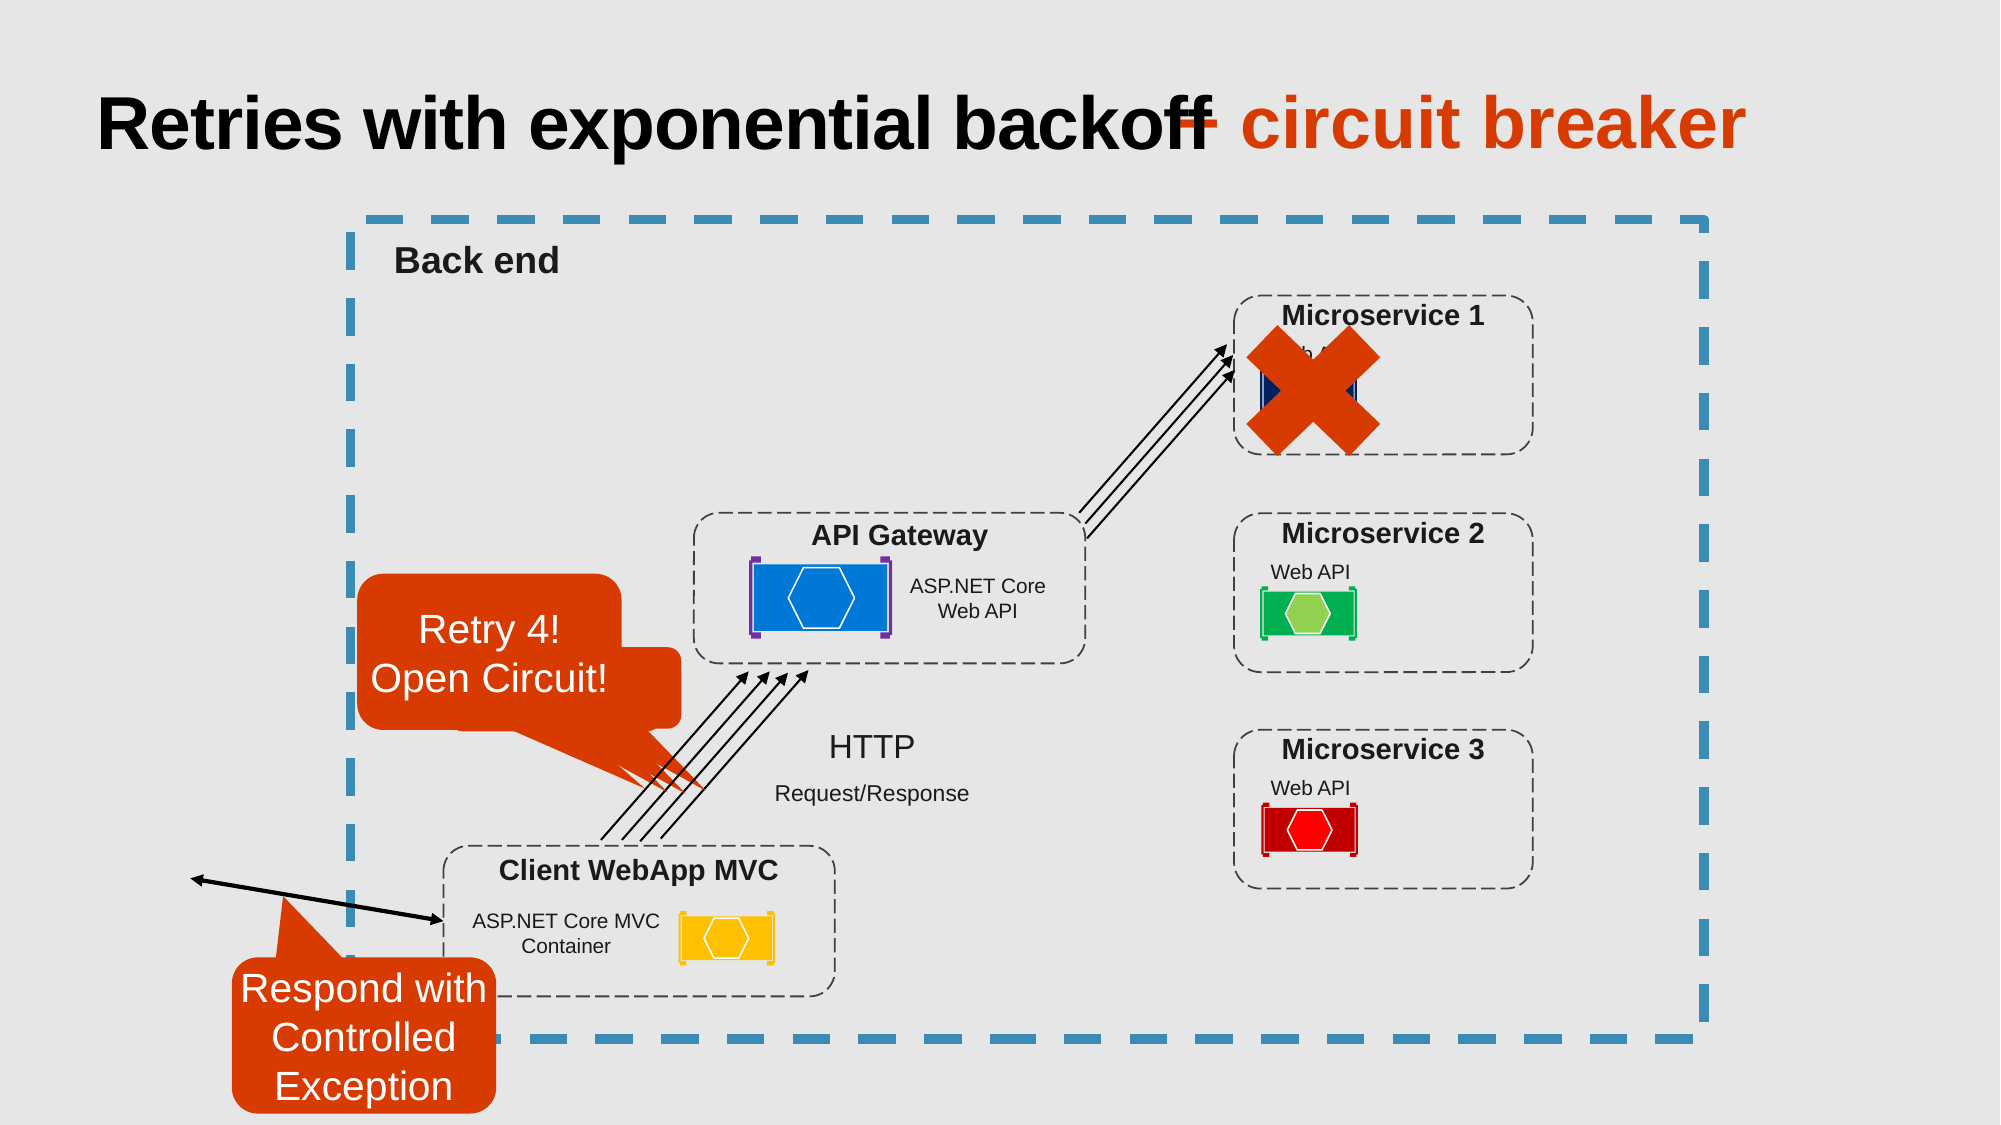

+ circuit breaker
# Retries with exponential backoff

Back end
Microservice 1

Web API

Microservice 2
API Gateway

Web API

ASP.NET Core
Web API
Retry 4!
Open Circuit!

Retry 1
Retry 3
Retry 2
HTTP
Microservice 3

Web API
Request/Response

Client WebApp MVC

Respond with
Controlled Exception
ASP.NET Core MVC
Container